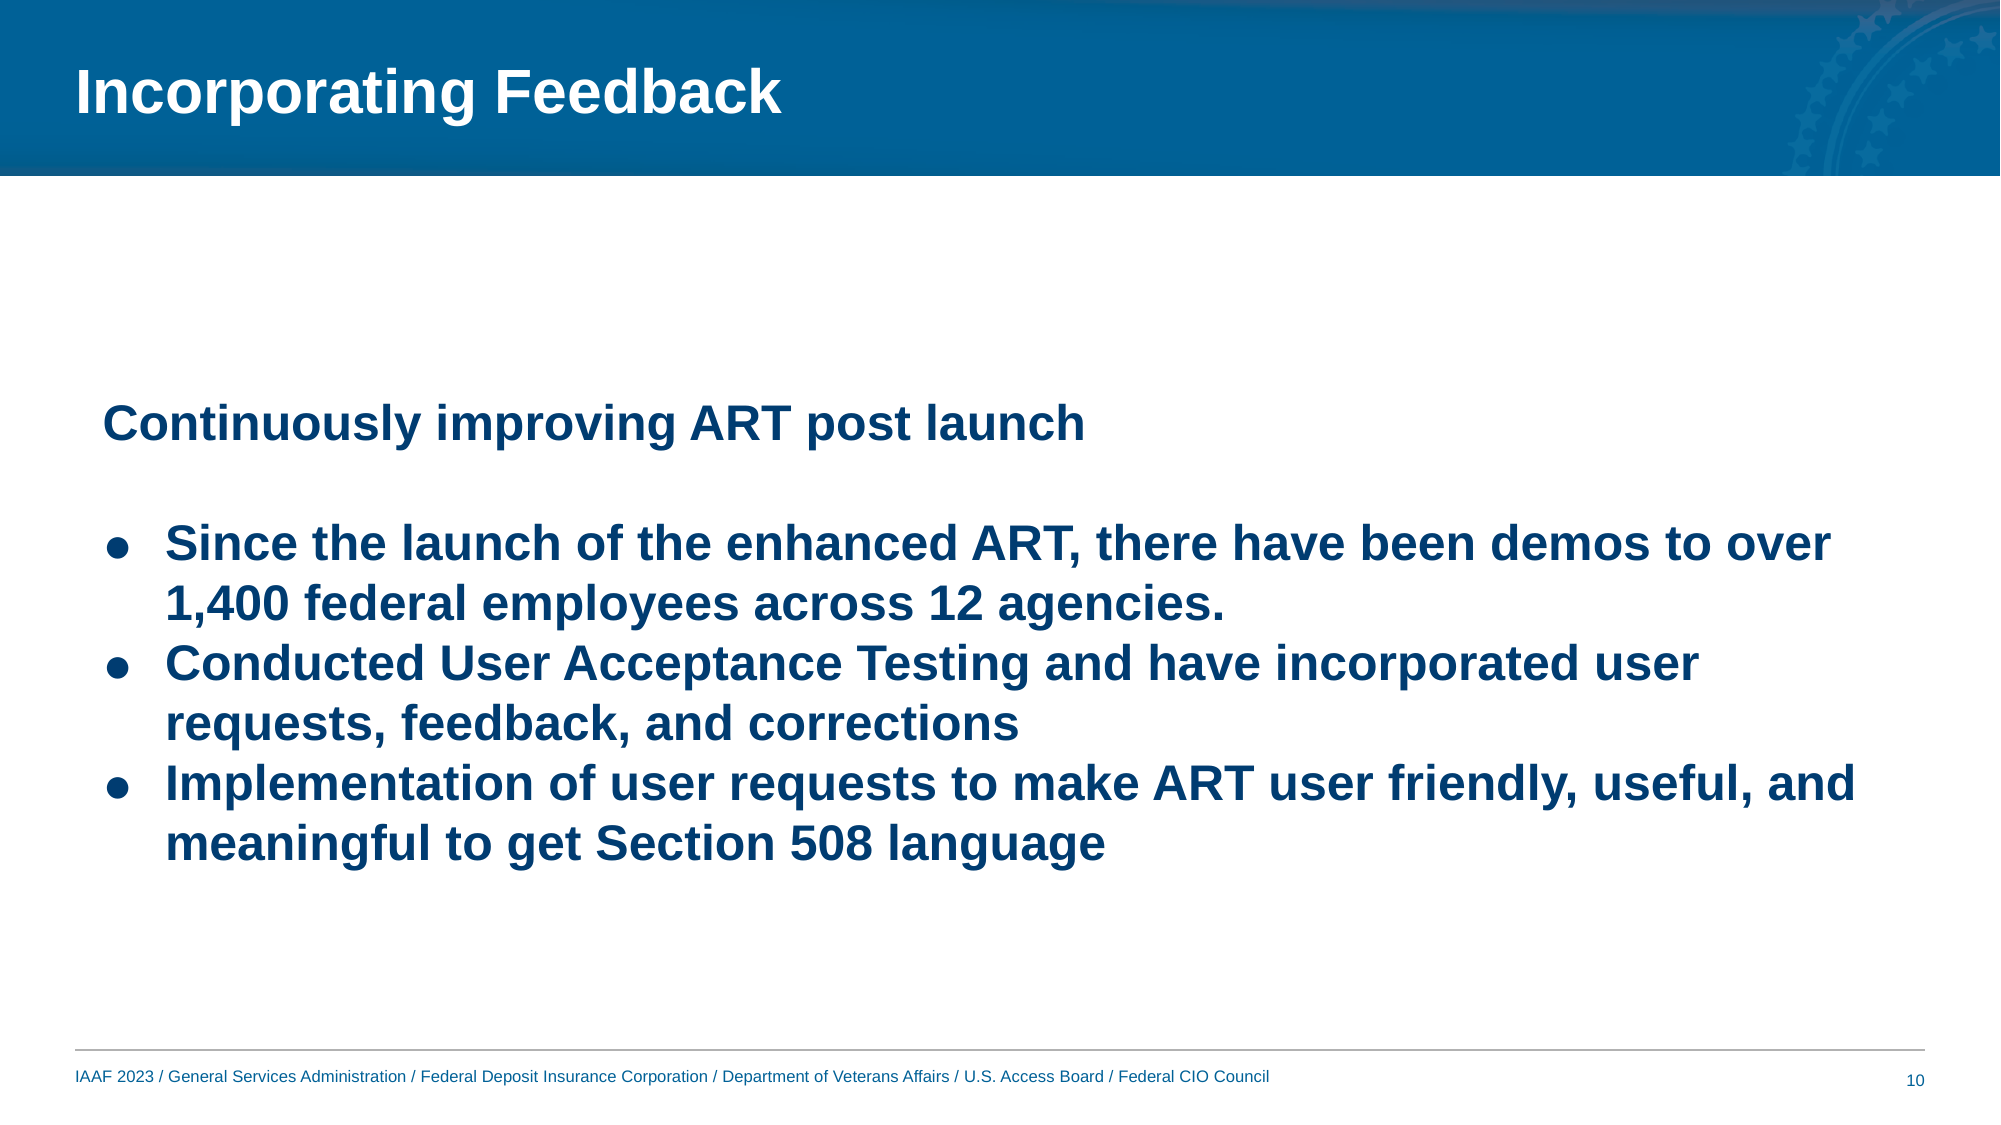

# Incorporating Feedback
Continuously improving ART post launch

Since the launch of the enhanced ART, there have been demos to over 1,400 federal employees across 12 agencies.
Conducted User Acceptance Testing and have incorporated user requests, feedback, and corrections
Implementation of user requests to make ART user friendly, useful, and meaningful to get Section 508 language
10